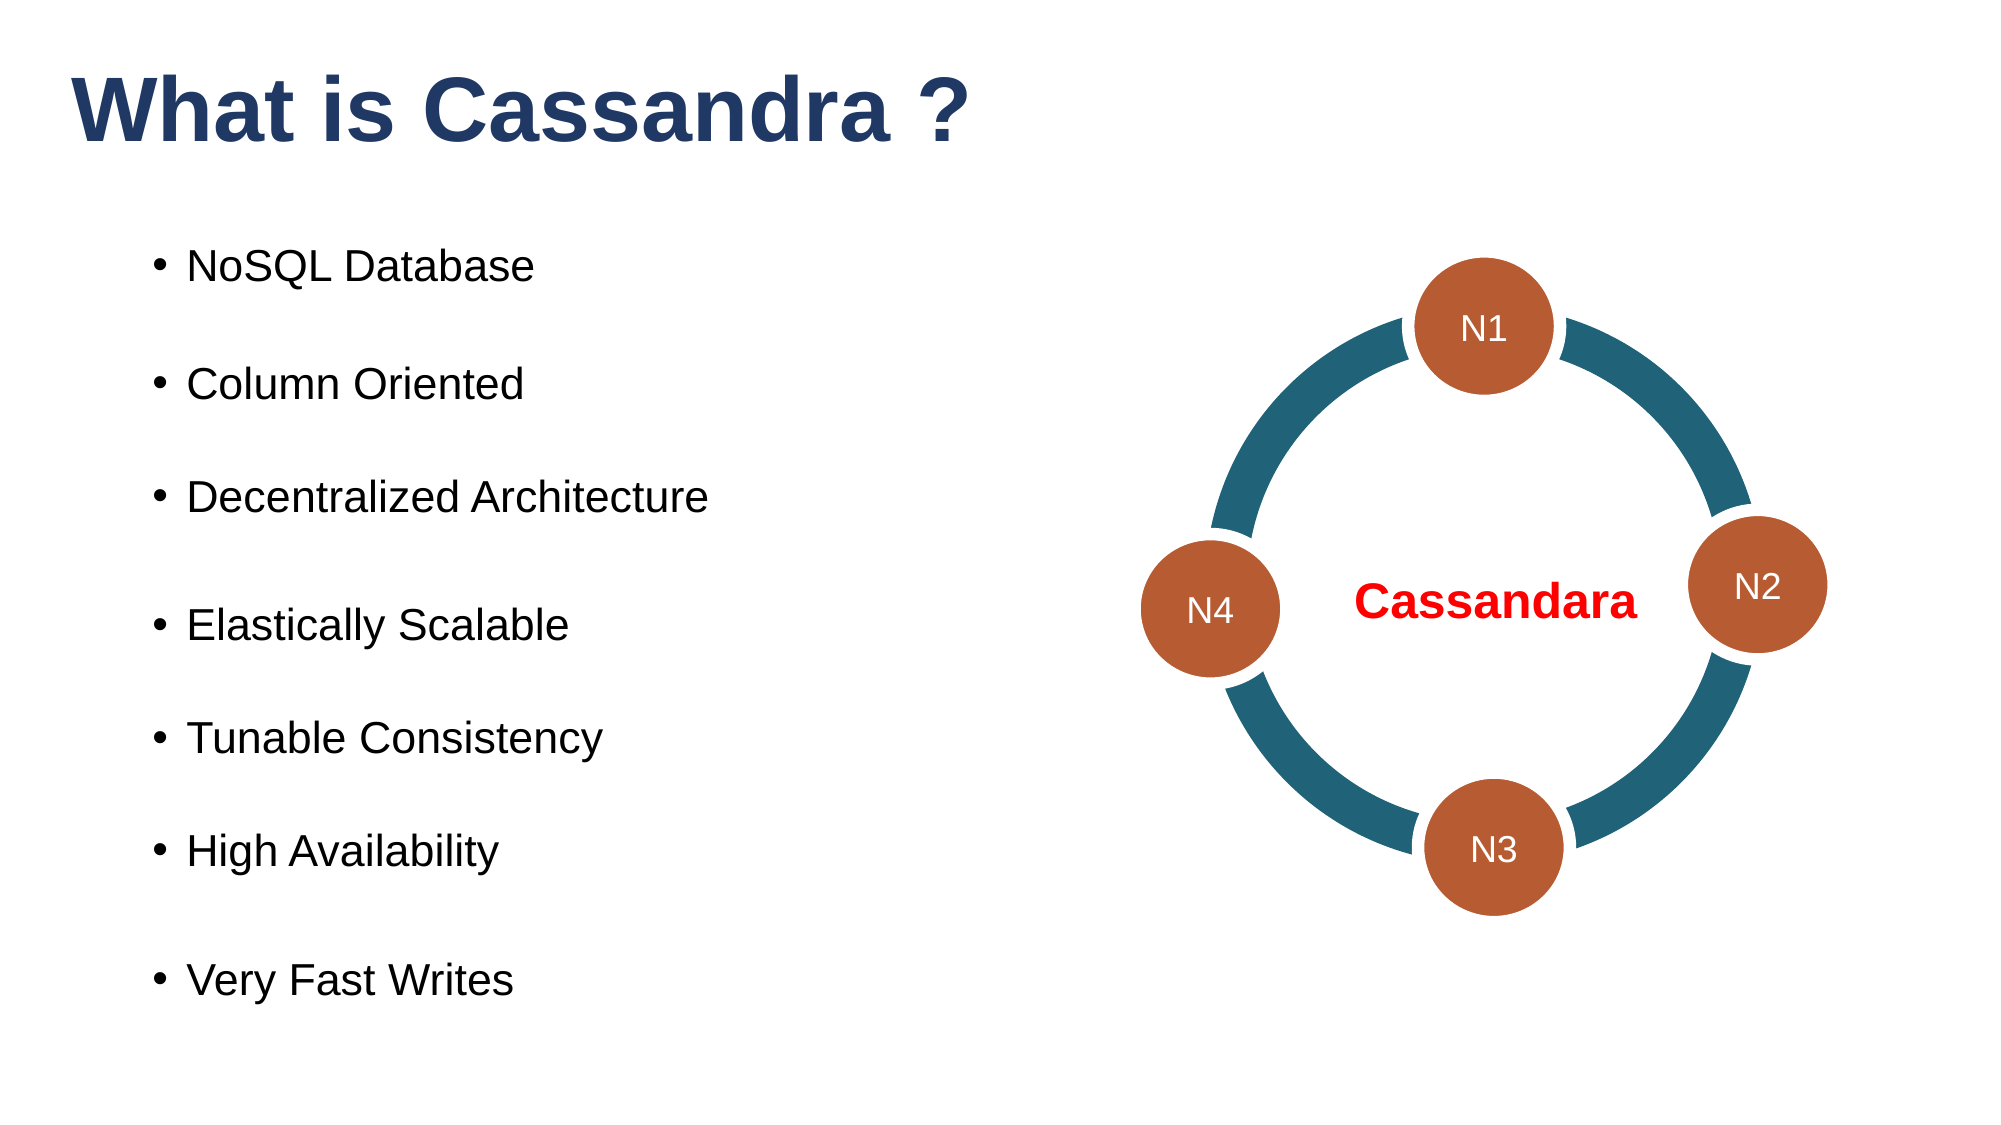

# What is Cassandra ?
NoSQL Database
Column Oriented
Decentralized Architecture

Elastically Scalable
Tunable Consistency
High Availability

Very Fast Writes
N1
 Cassandara
N2
N4
N3